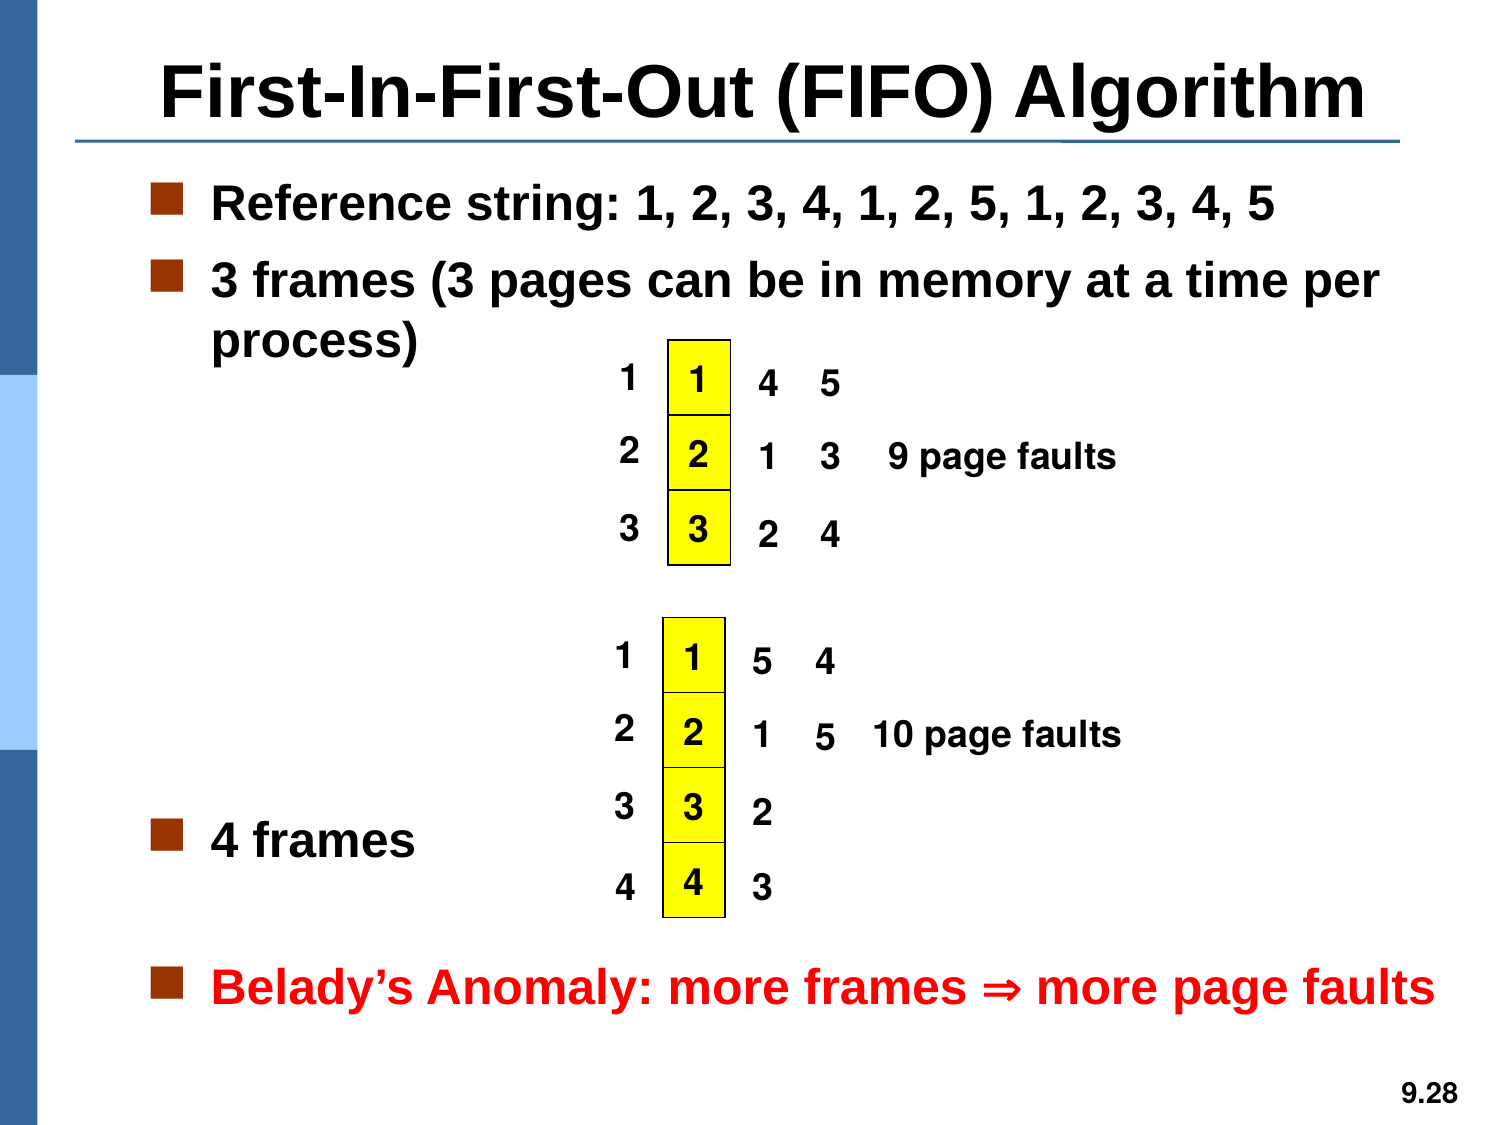

# First-In-First-Out (FIFO) Algorithm
Reference string: 1, 2, 3, 4, 1, 2, 5, 1, 2, 3, 4, 5
3 frames (3 pages can be in memory at a time per process)

4 frames
Belady’s Anomaly: more frames ⇒ more page faults
1
1
4
5
2
2
9 page faults
1
3
3
3
2
4
1
1
5
4
2
2
10 page faults
1
5
3
3
2
4
4
3